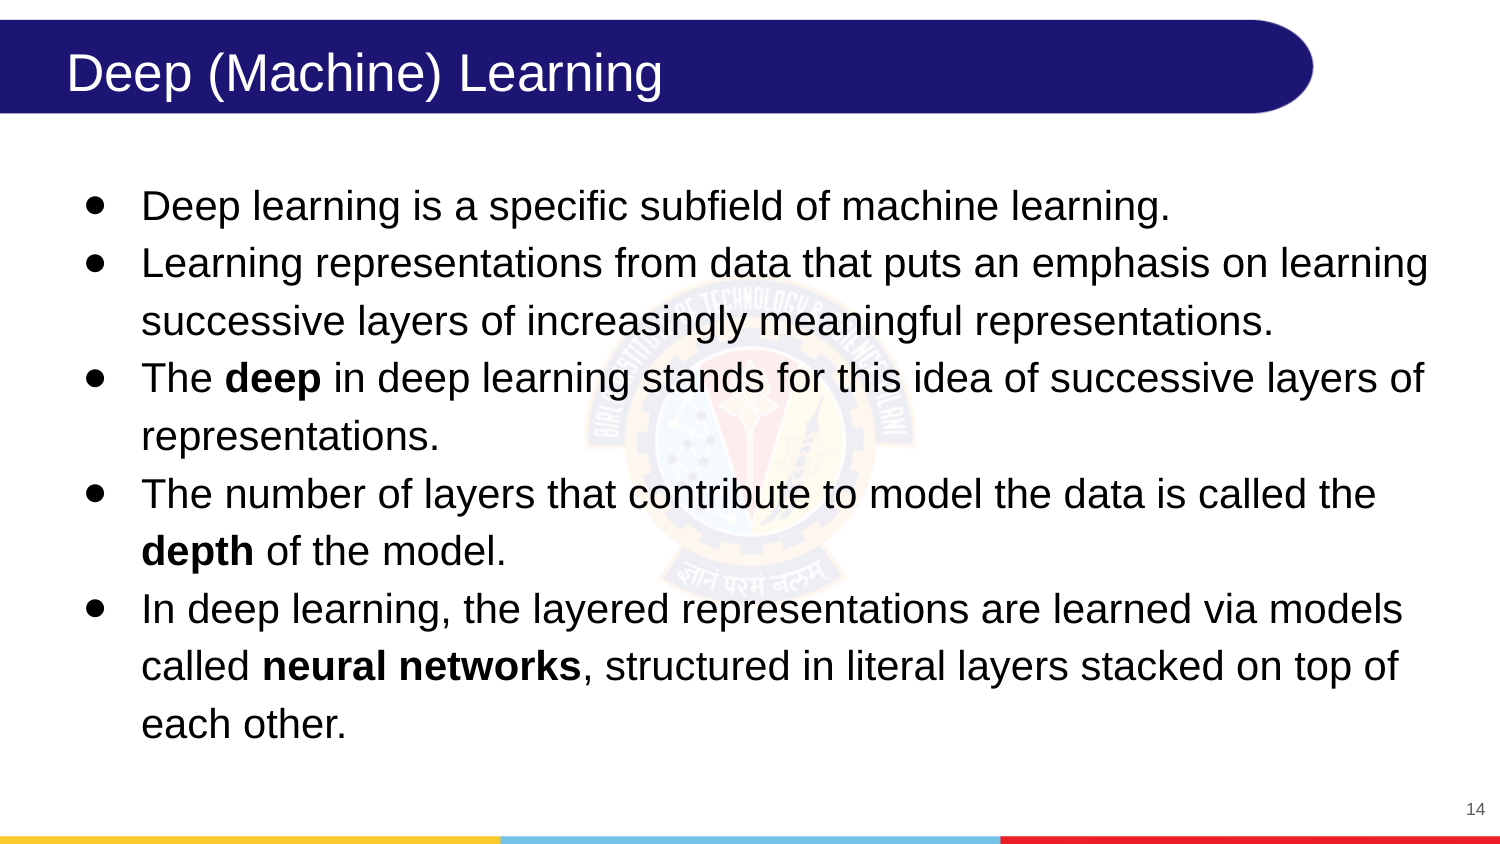

# Deep (Machine) Learning
Deep learning is a specific subfield of machine learning.
Learning representations from data that puts an emphasis on learning successive layers of increasingly meaningful representations.
The deep in deep learning stands for this idea of successive layers of representations.
The number of layers that contribute to model the data is called the depth of the model.
In deep learning, the layered representations are learned via models called neural networks, structured in literal layers stacked on top of each other.
14